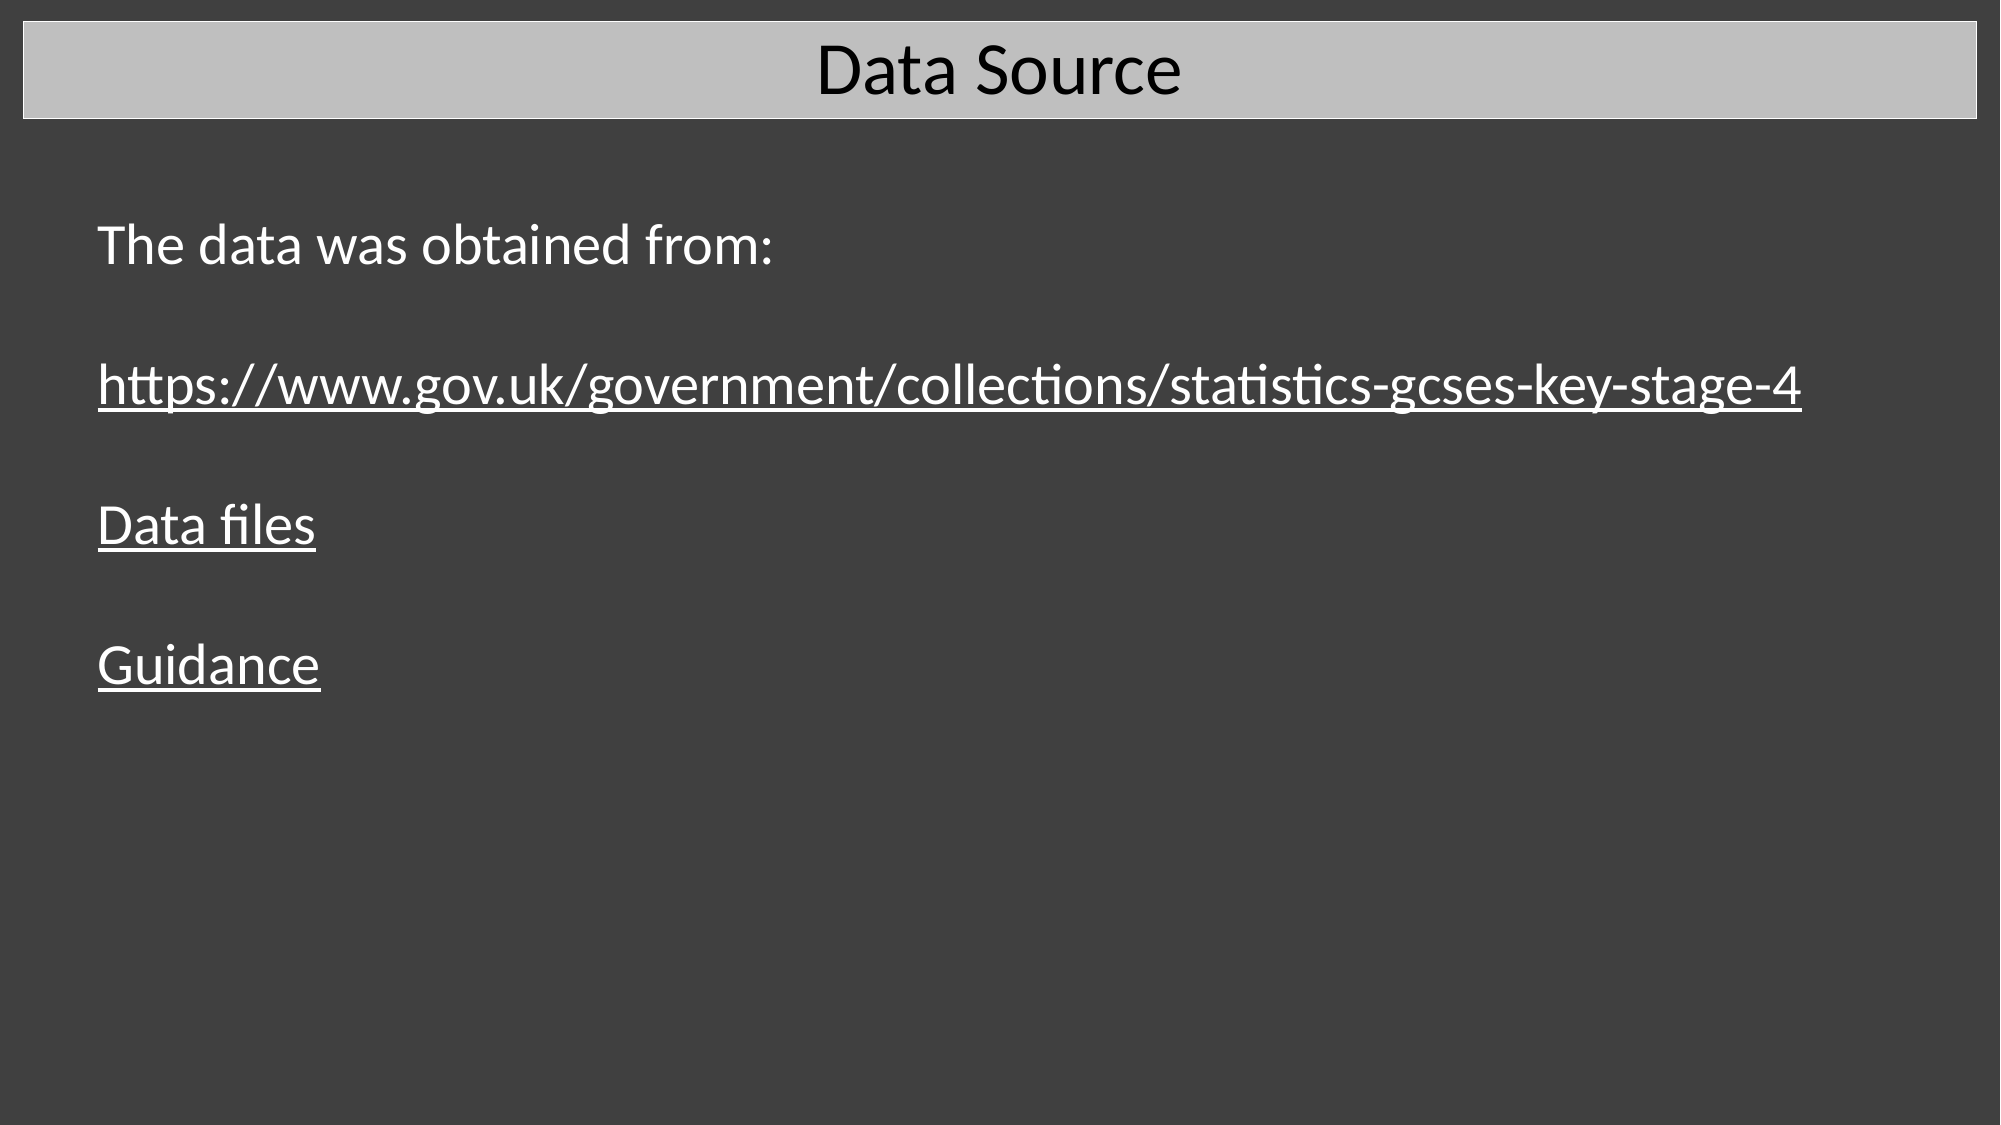

Data Source
The data was obtained from:

https://www.gov.uk/government/collections/statistics-gcses-key-stage-4

Data files

Guidance